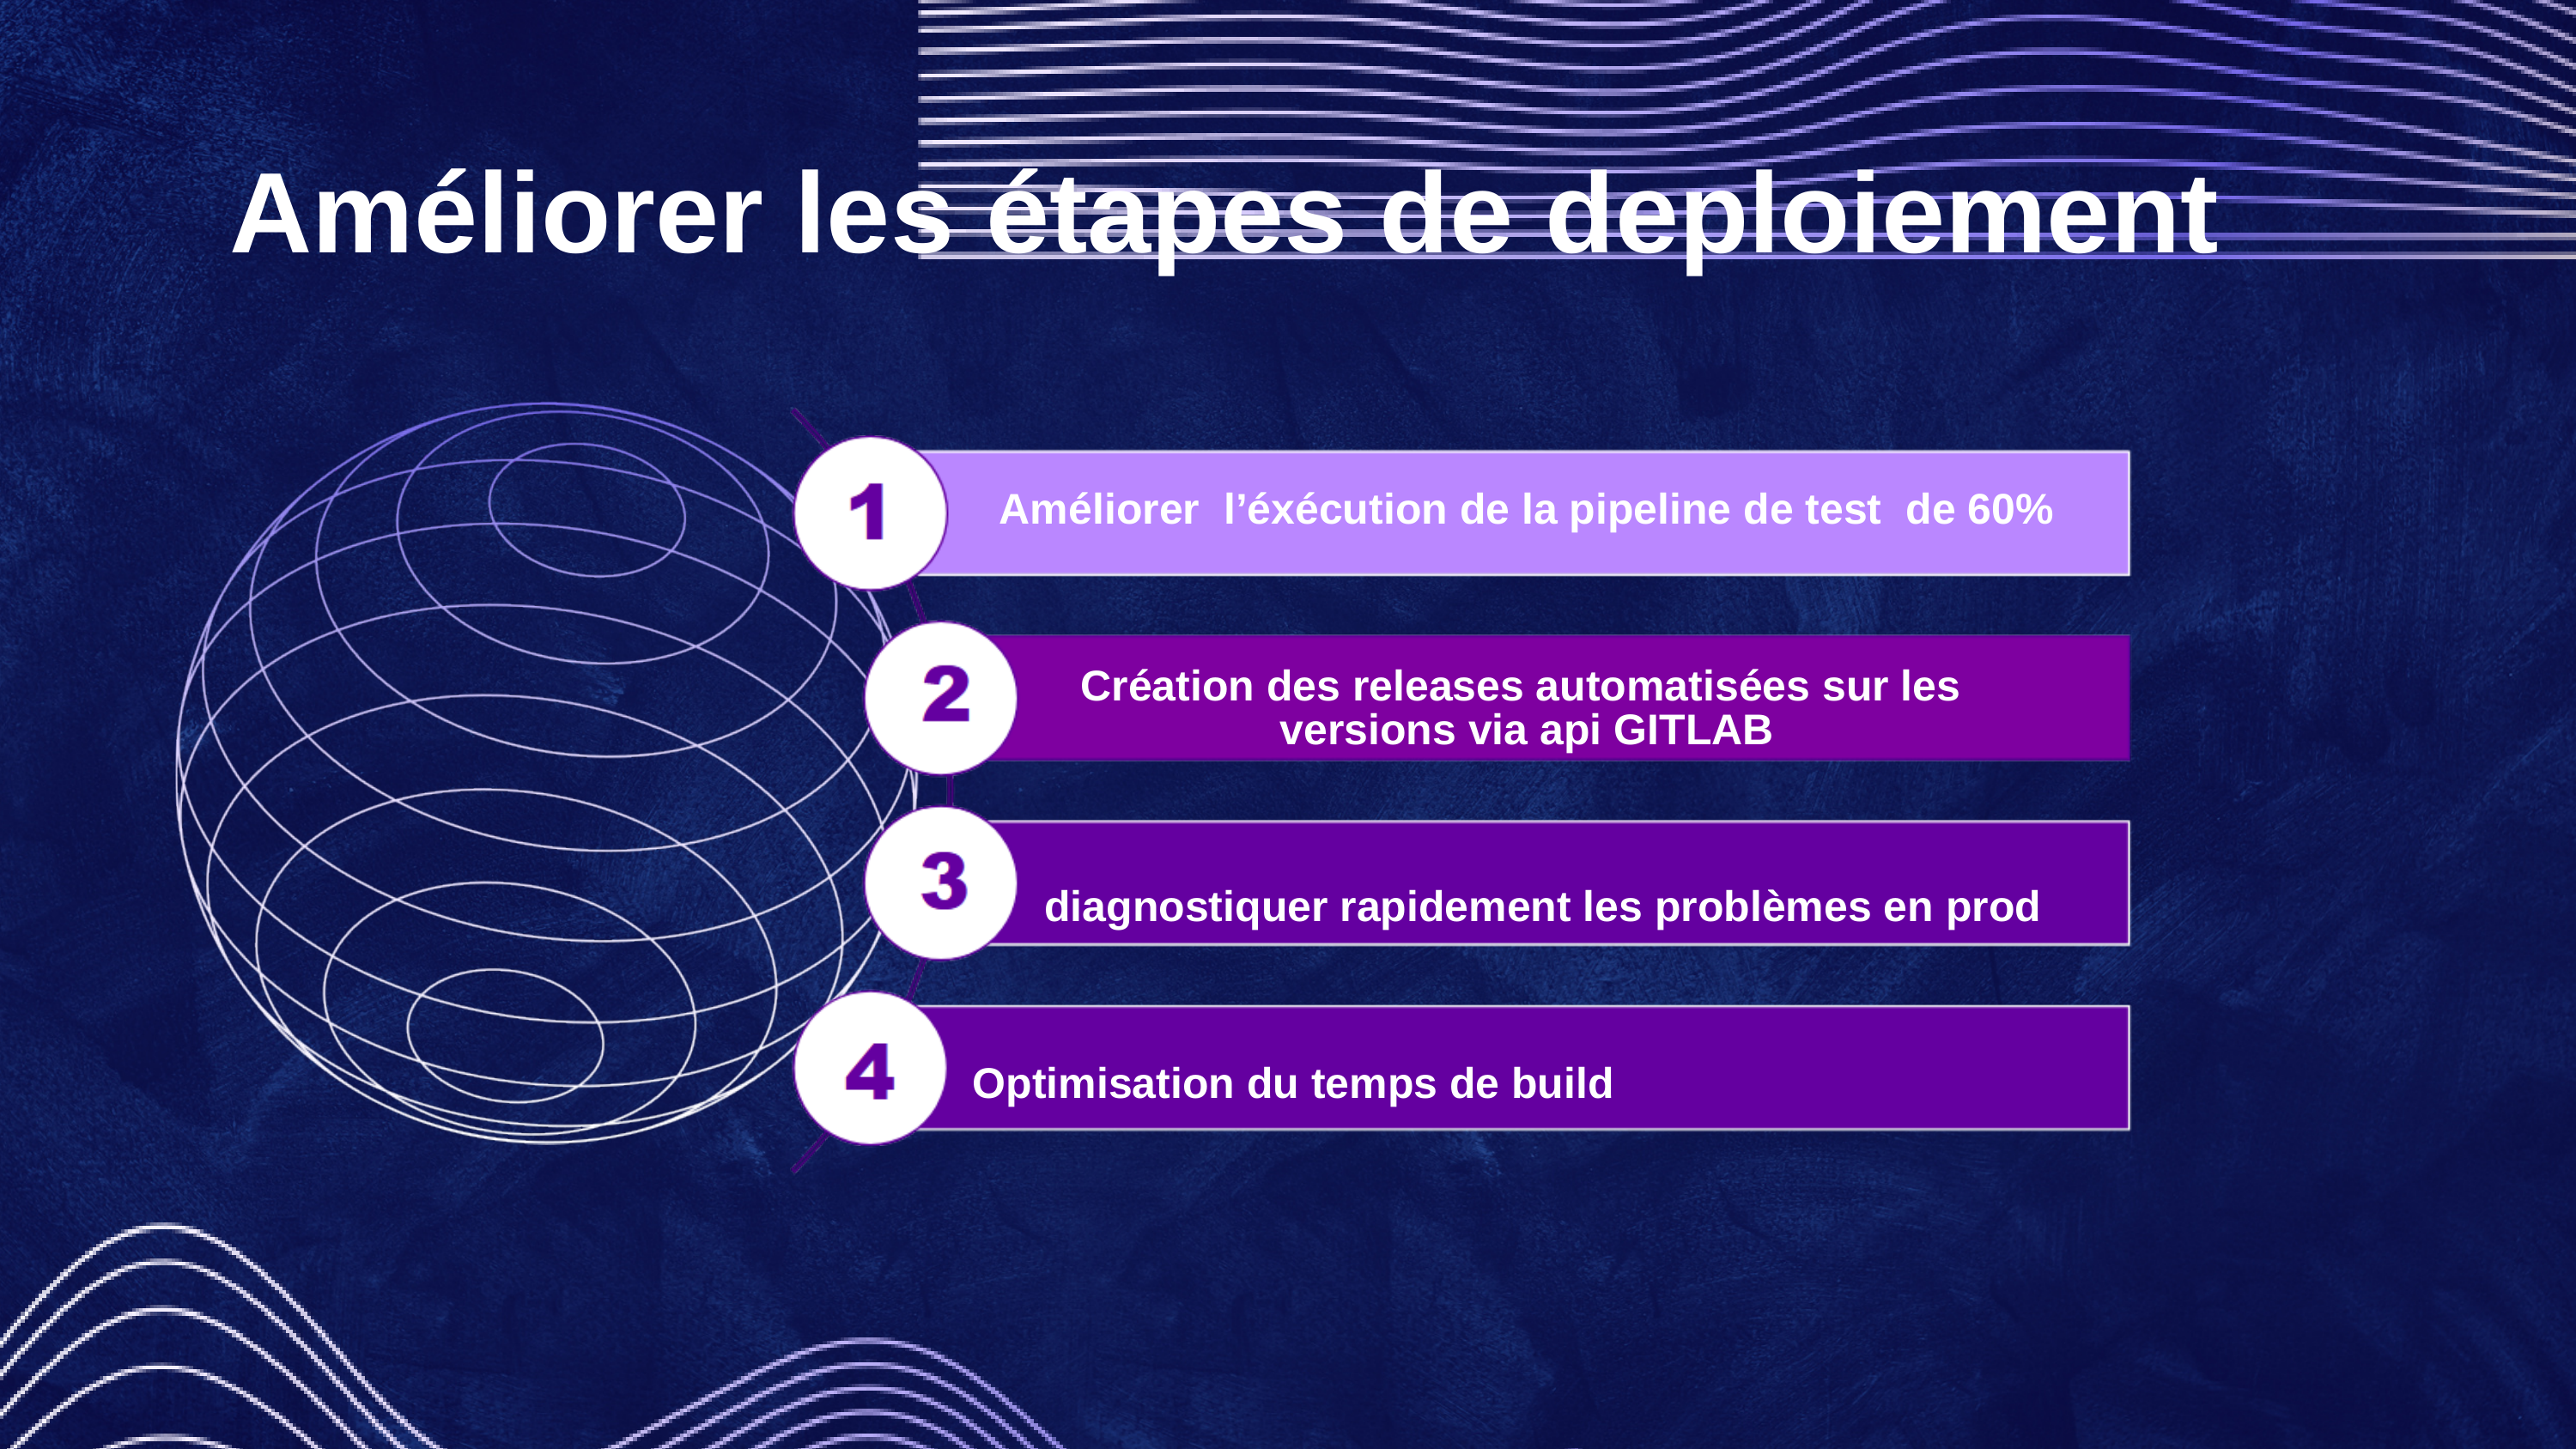

Améliorer les étapes de deploiement

Améliorer  l’éxécution de la pipeline de test  de 60%

Création des releases automatisées sur les
versions via api GITLAB

      diagnostiquer rapidement les problèmes en prod

Optimisation du temps de build